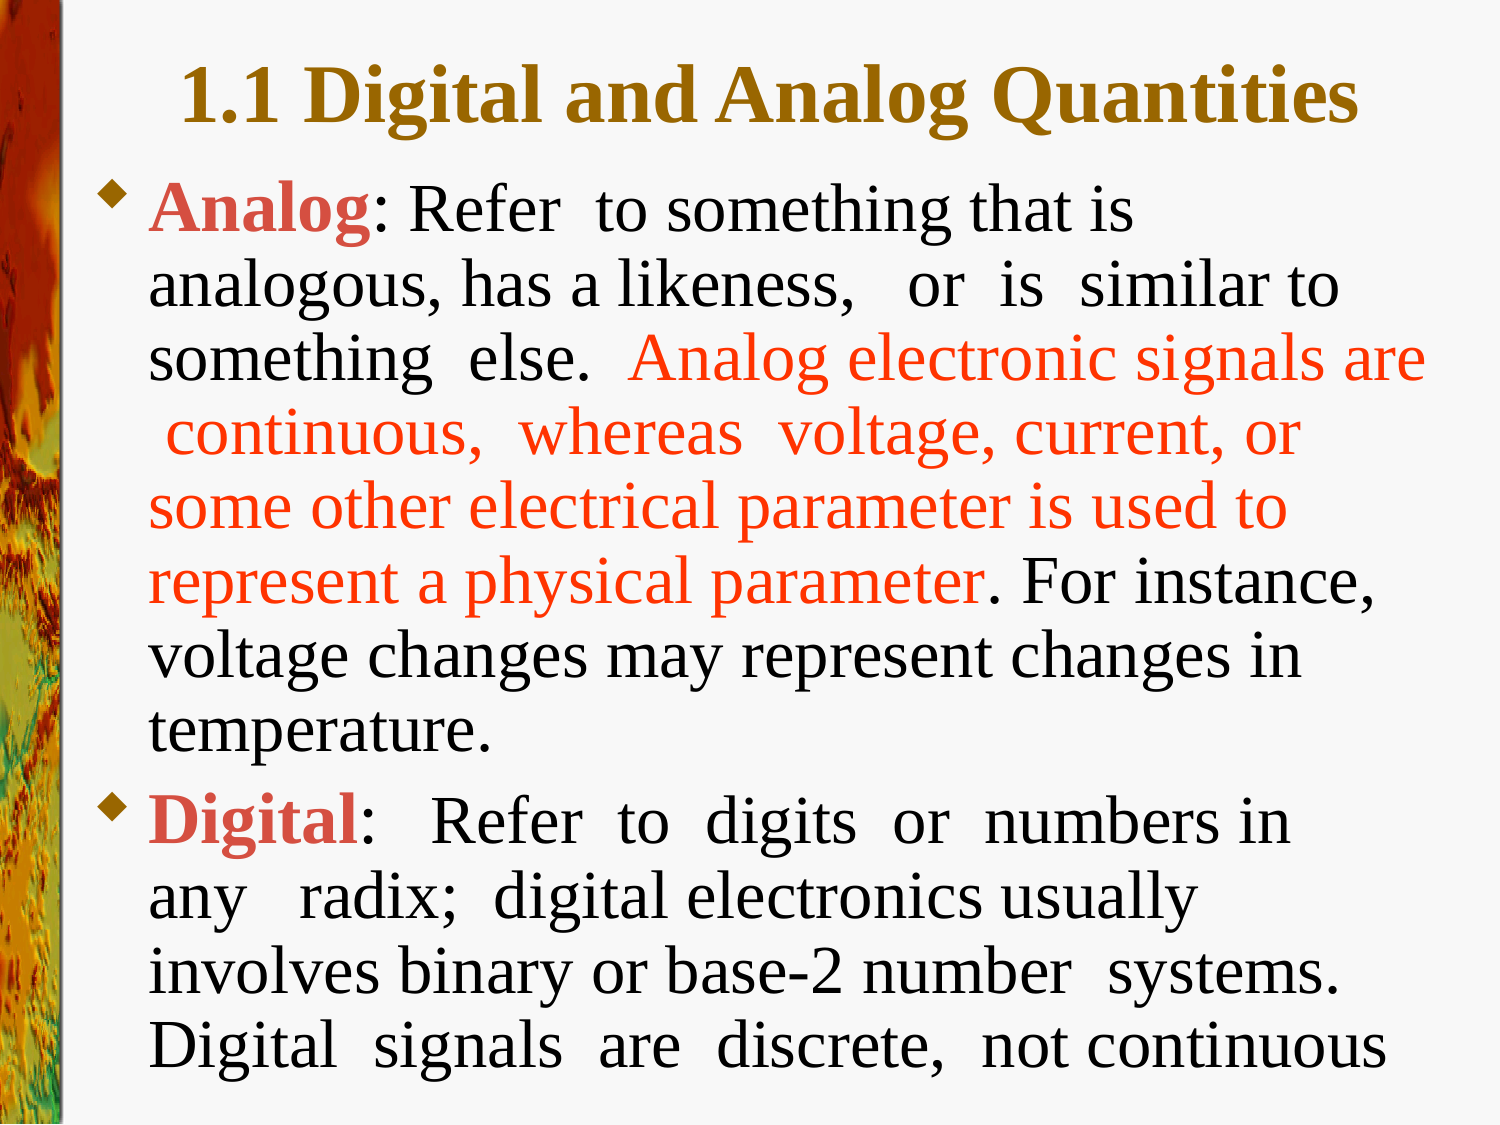

# 1.1 Digital and Analog Quantities
Analog: Refer  to something that is analogous, has a likeness,   or  is  similar to  something  else.  Analog electronic signals are  continuous,  whereas  voltage, current, or some other electrical parameter is used to represent a physical parameter. For instance, voltage changes may represent changes in temperature.
Digital:   Refer  to  digits  or  numbers in   any   radix;  digital electronics usually involves binary or base-2 number  systems.  Digital  signals  are  discrete,  not continuous